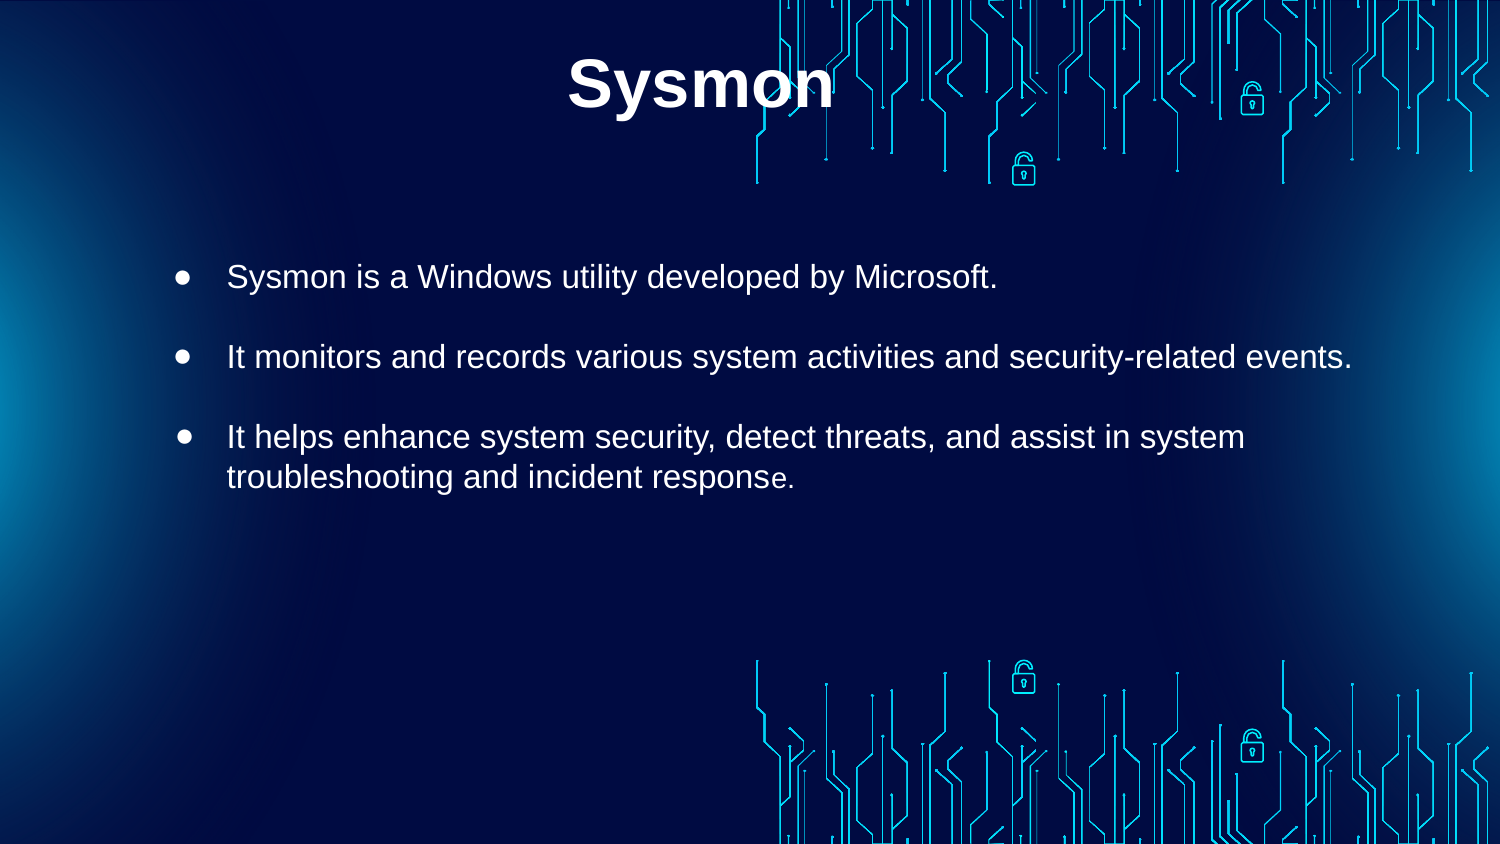

Sysmon
Sysmon is a Windows utility developed by Microsoft.

It monitors and records various system activities and security-related events.

It helps enhance system security, detect threats, and assist in system troubleshooting and incident response.